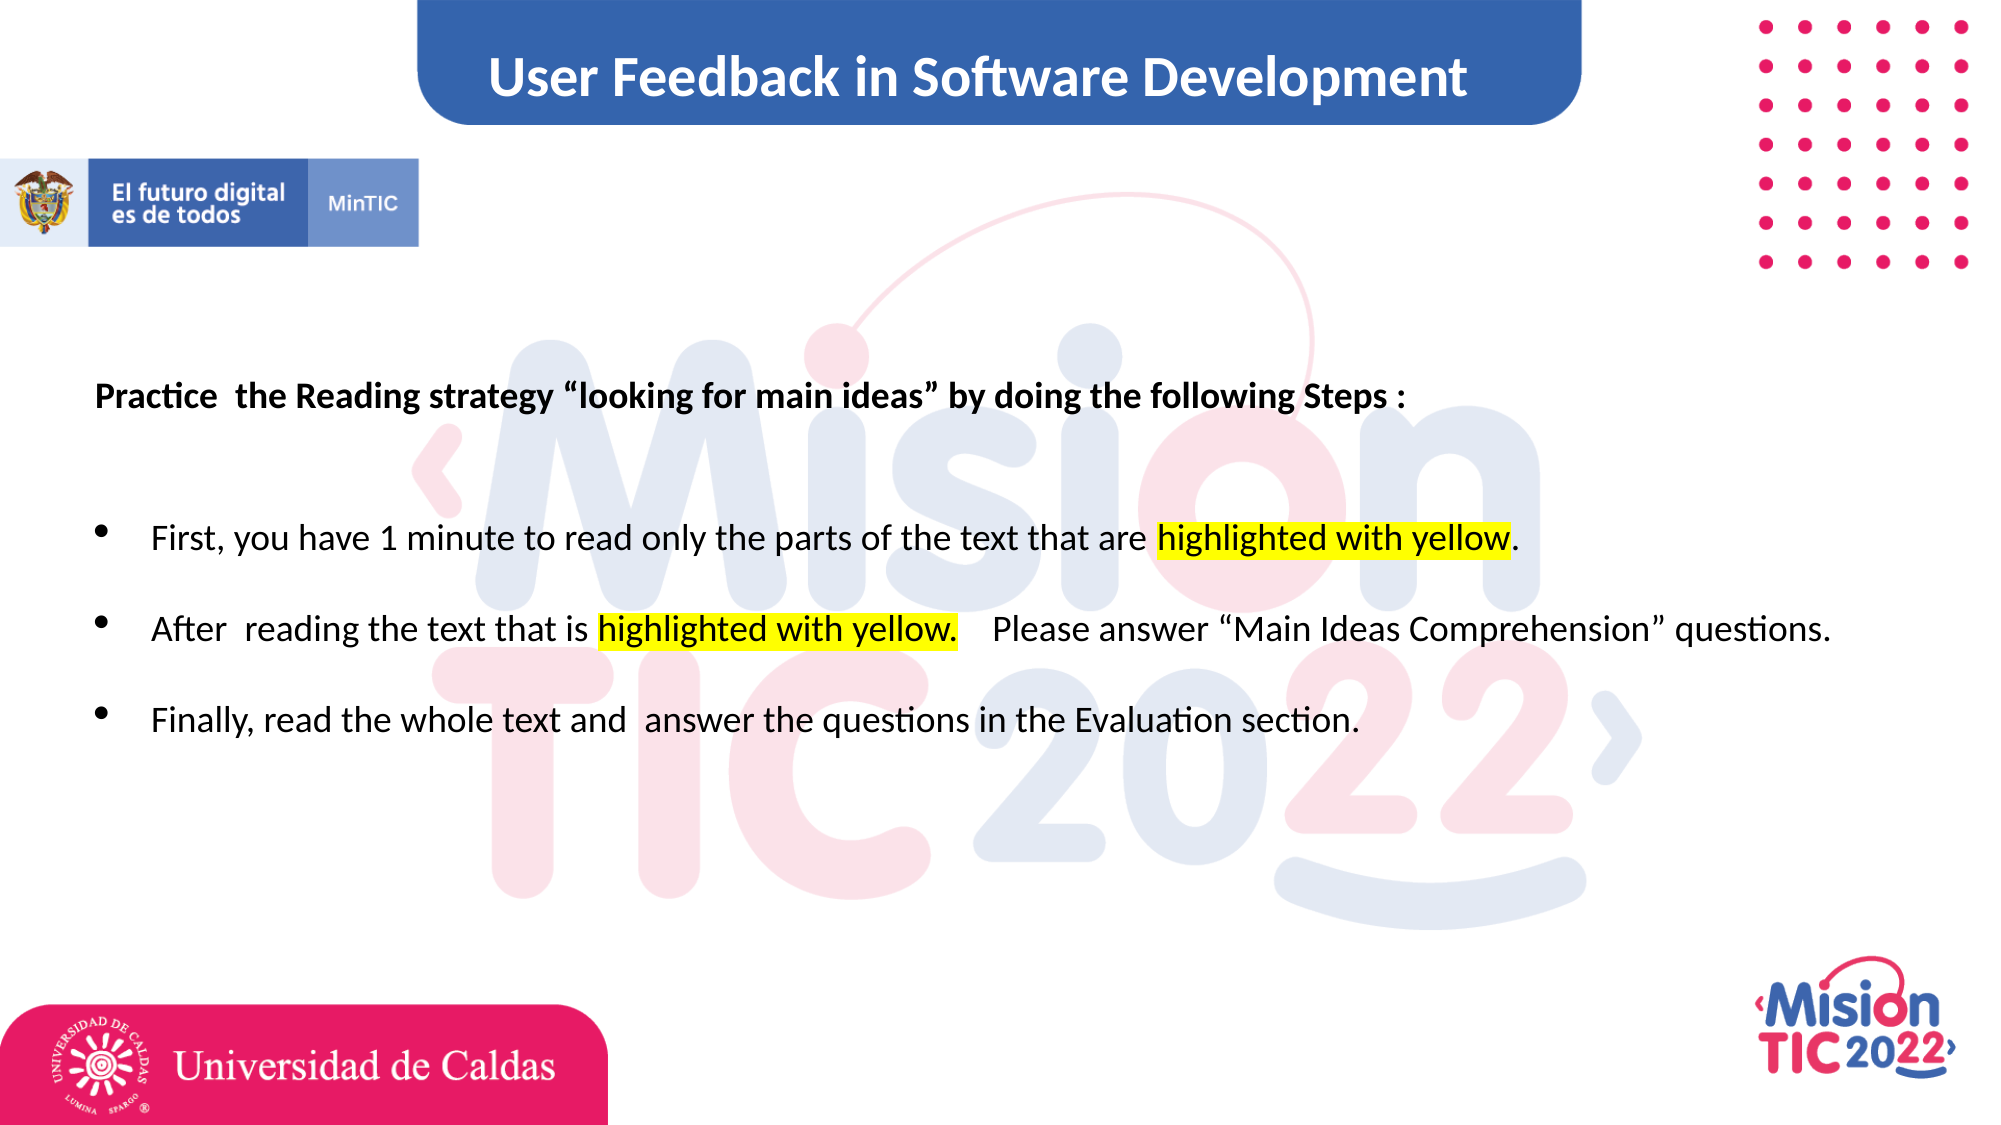

User Feedback in Software Development

Practice  the Reading strategy “looking for main ideas” by doing the following Steps :

First, you have 1 minute to read only the parts of the text that are highlighted with yellow.

After  reading the text that is highlighted with yellow.    Please answer “Main Ideas Comprehension” questions.

Finally, read the whole text and  answer the questions in the Evaluation section.